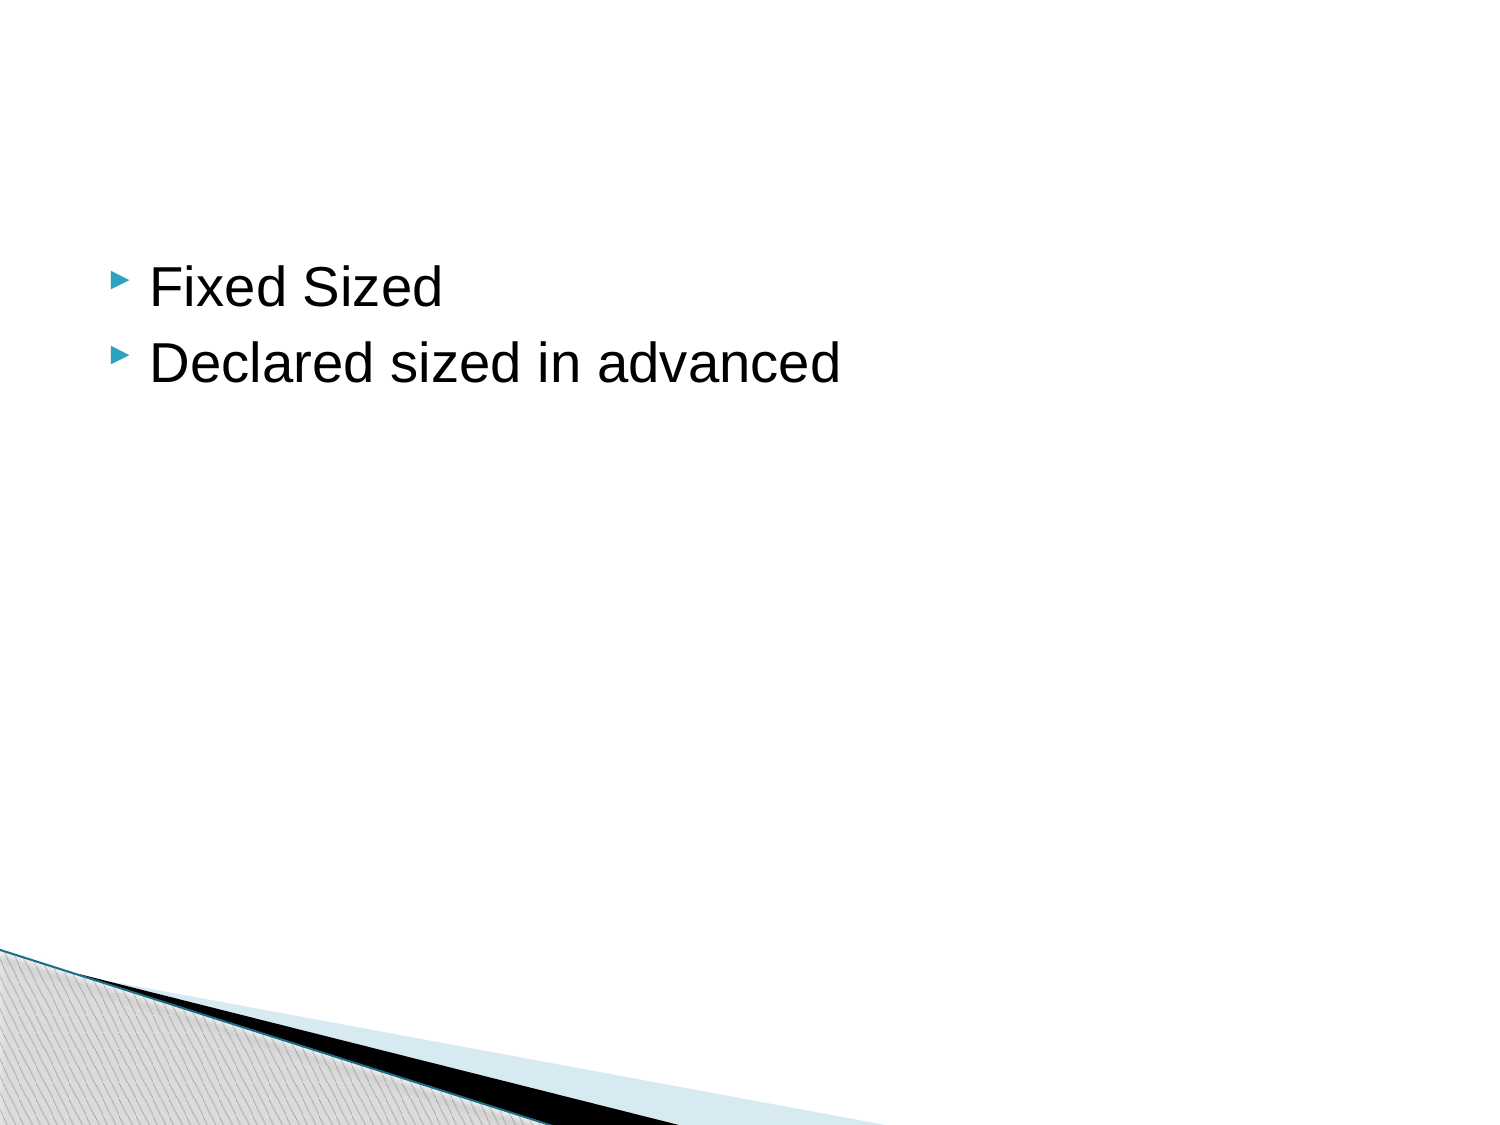

#
Fixed Sized
Declared sized in advanced